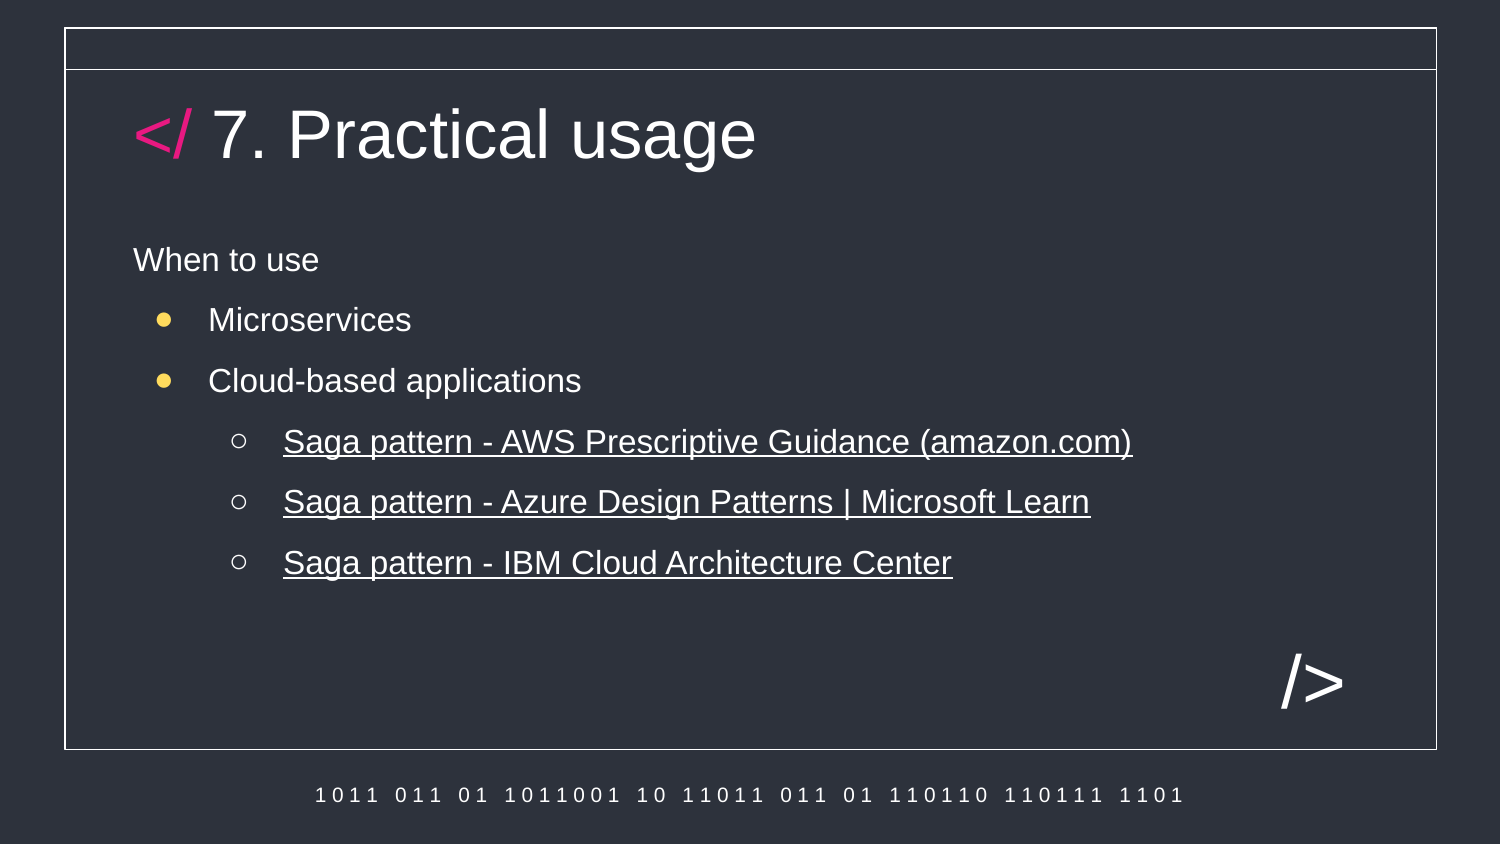

# </ 7. Practical usage
When to use
Microservices
Cloud-based applications
Saga pattern - AWS Prescriptive Guidance (amazon.com)
Saga pattern - Azure Design Patterns | Microsoft Learn
Saga pattern - IBM Cloud Architecture Center
/>